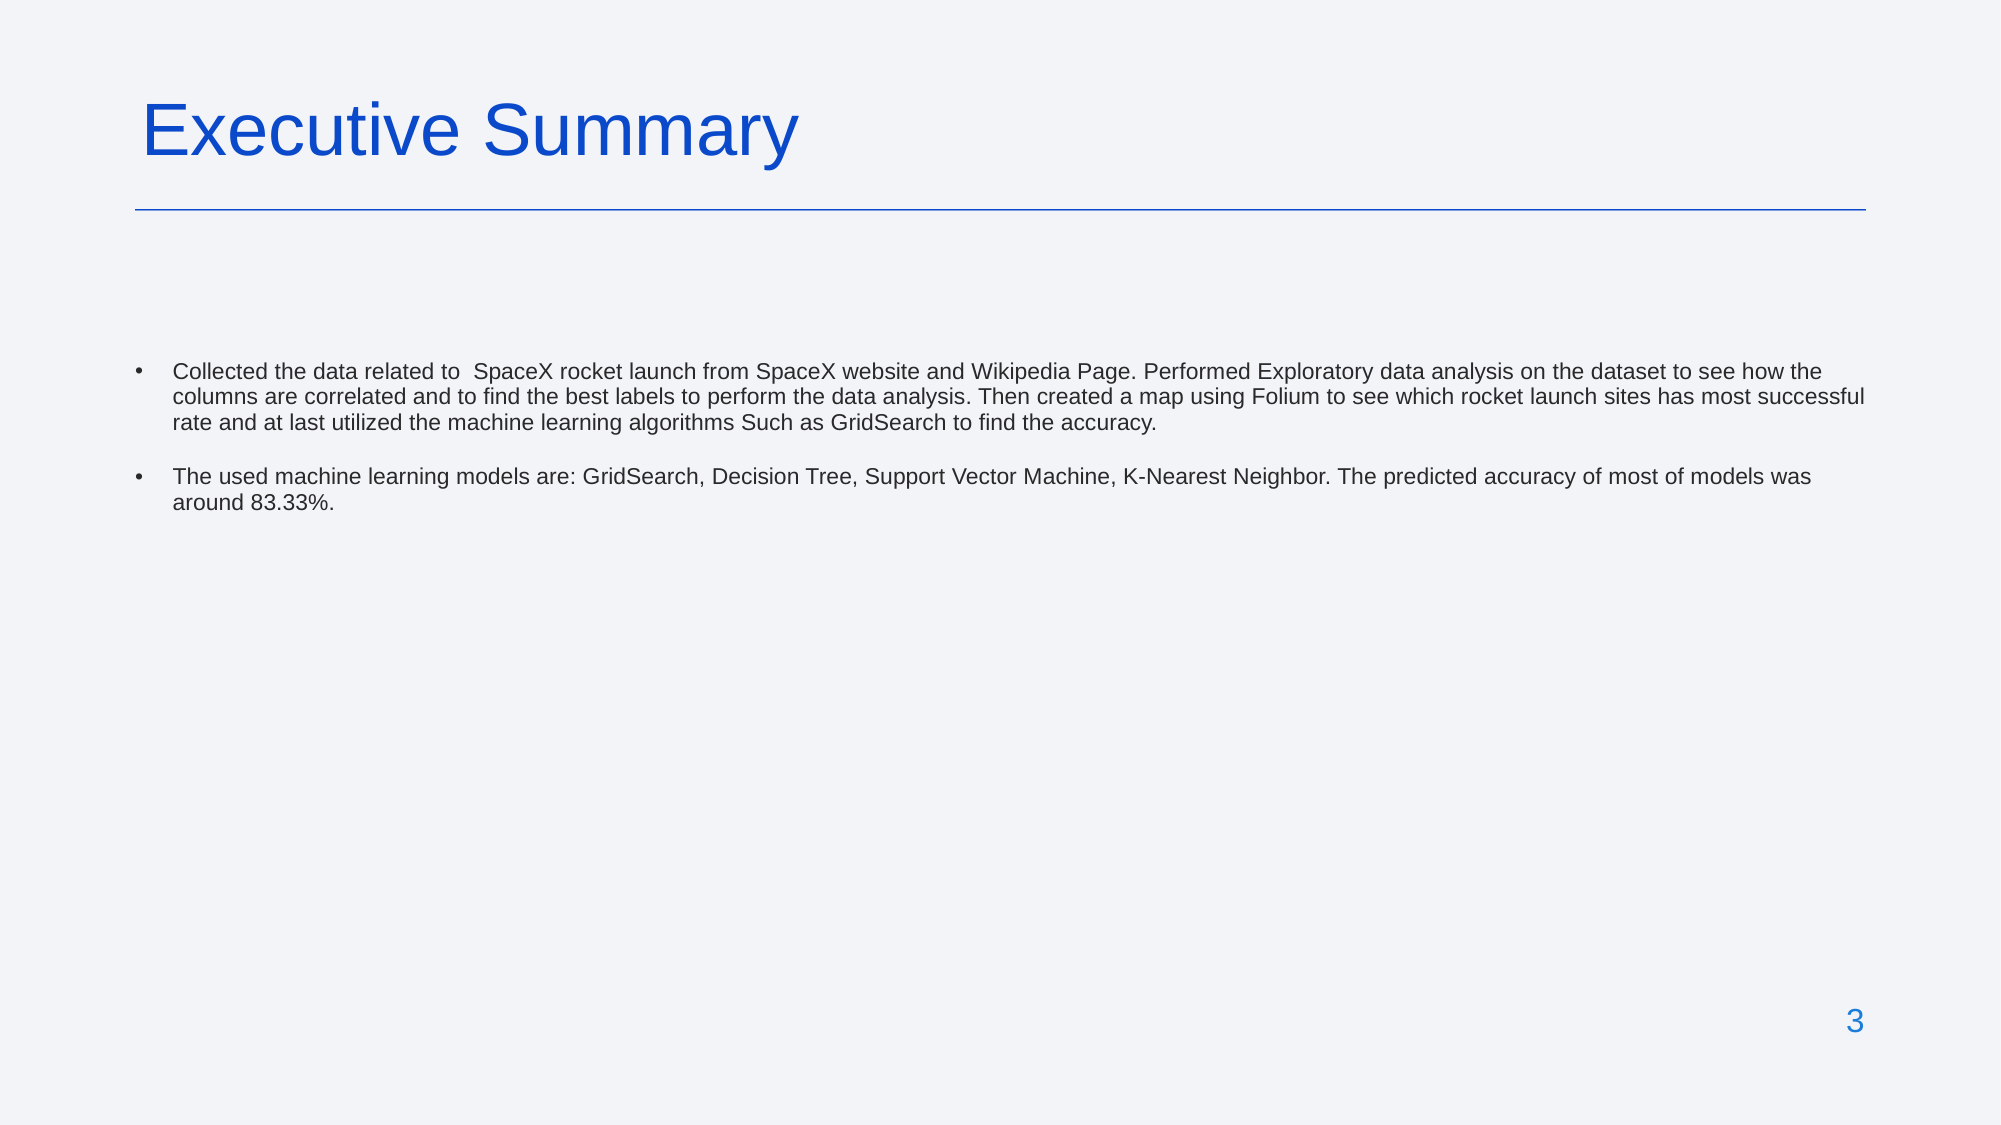

Executive Summary
Collected the data related to  SpaceX rocket launch from SpaceX website and Wikipedia Page. Performed Exploratory data analysis on the dataset to see how the columns are correlated and to find the best labels to perform the data analysis. Then created a map using Folium to see which rocket launch sites has most successful rate and at last utilized the machine learning algorithms Such as GridSearch to find the accuracy.
The used machine learning models are: GridSearch, Decision Tree, Support Vector Machine, K-Nearest Neighbor. The predicted accuracy of most of models was around 83.33%.
3